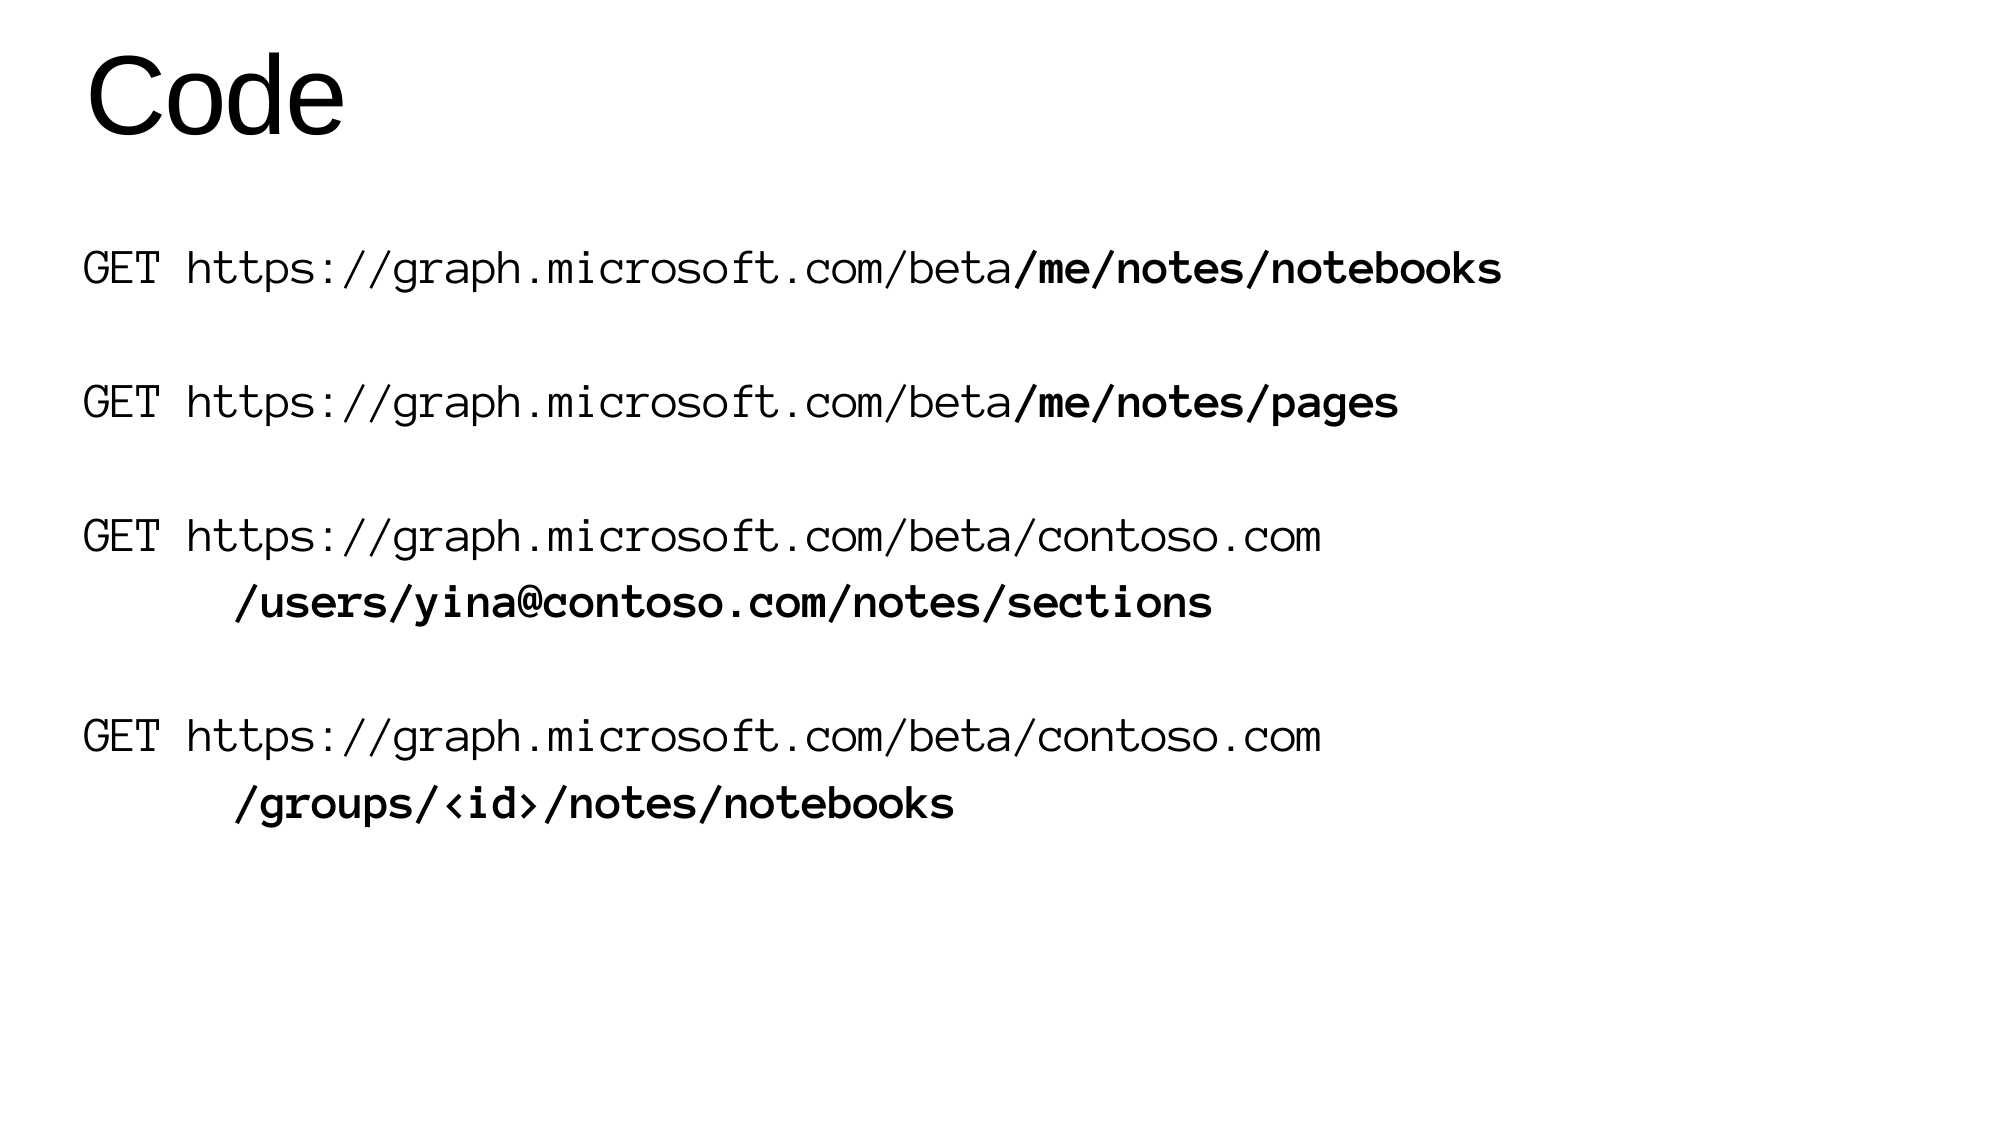

# Code
GET https://graph.microsoft.com/beta/me/notes/notebooks

GET https://graph.microsoft.com/beta/me/notes/pages

GET https://graph.microsoft.com/beta/contoso.com
	/users/yina@contoso.com/notes/sections

GET https://graph.microsoft.com/beta/contoso.com
	/groups/<id>/notes/notebooks